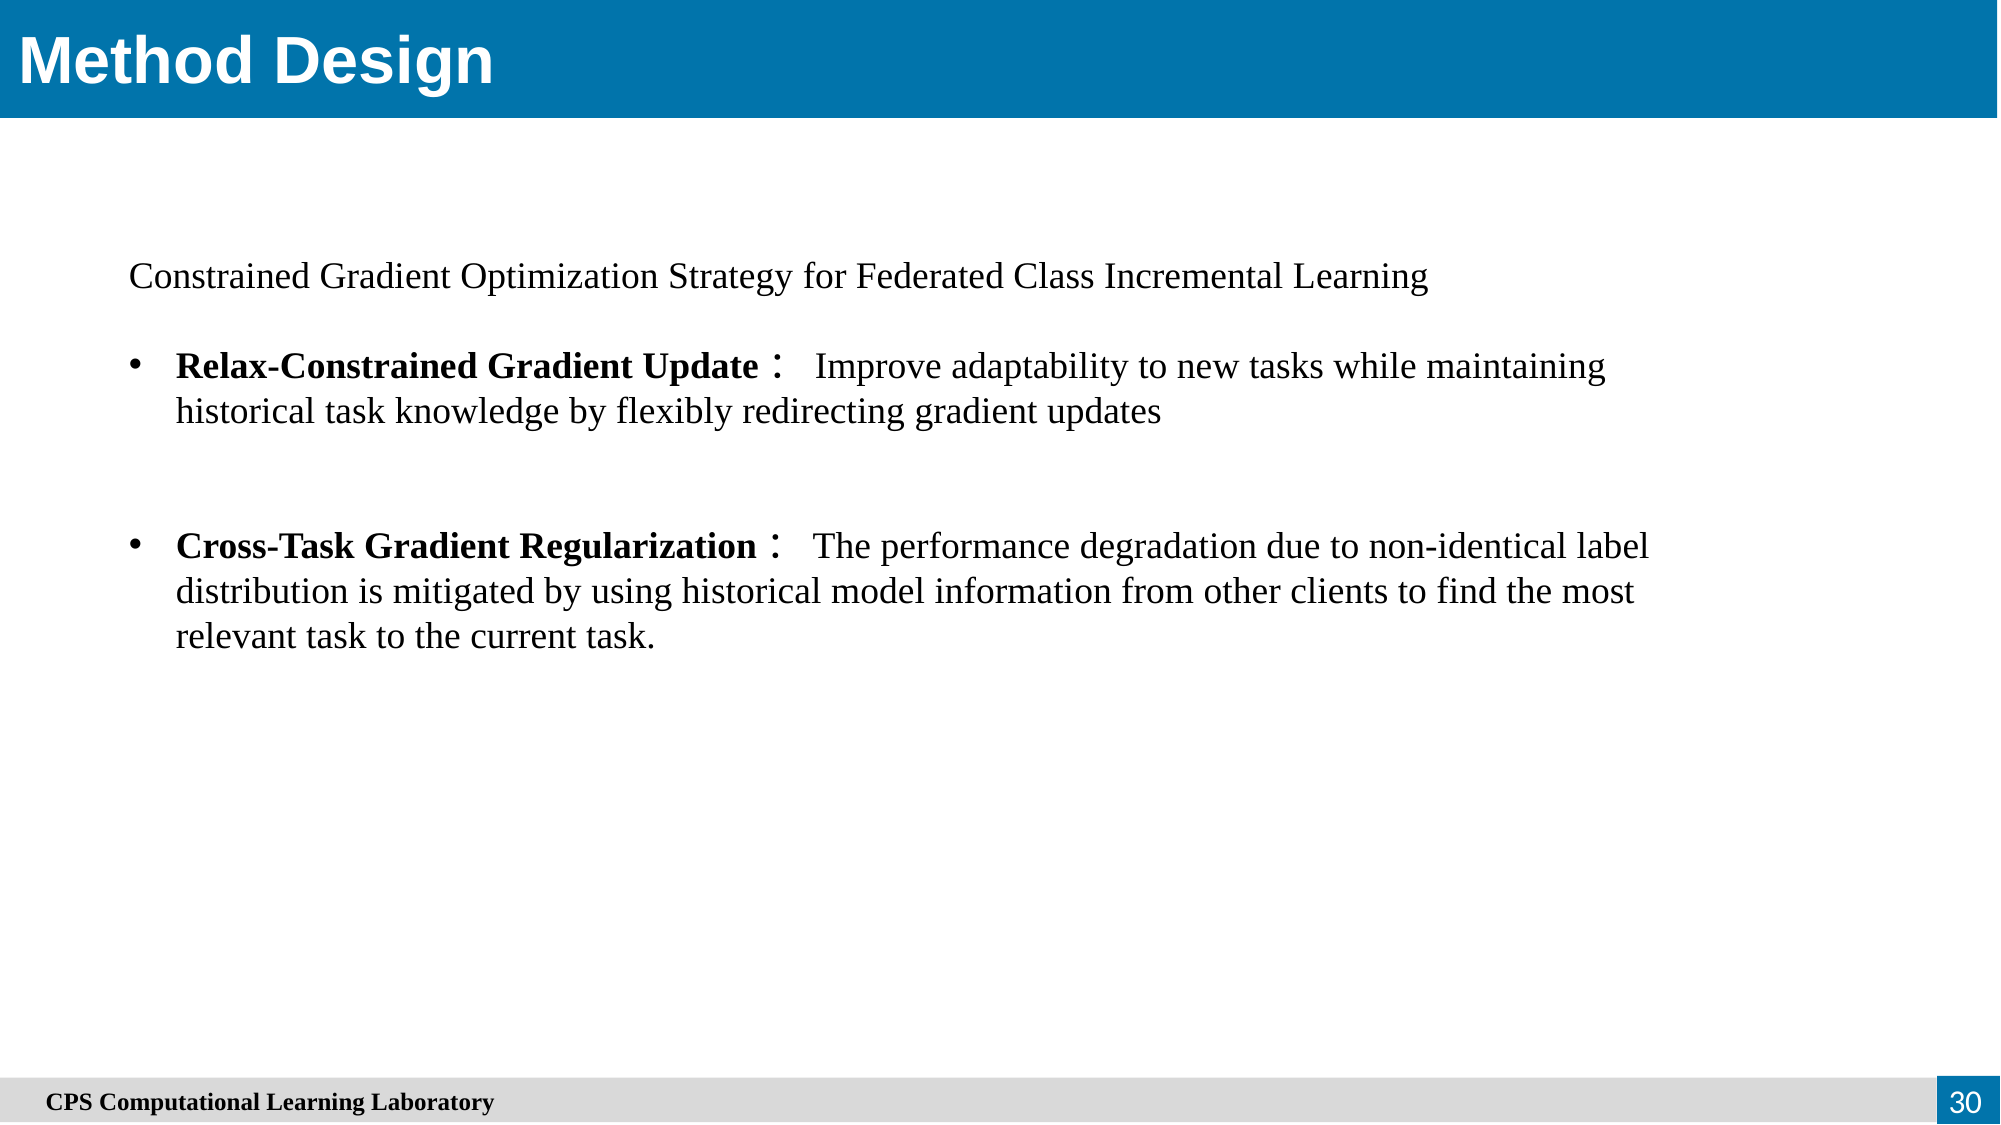

Method Design

Constrained Gradient Optimization Strategy for Federated Class Incremental Learning

Relax-Constrained Gradient Update：Improve adaptability to new tasks while maintaining historical task knowledge by flexibly redirecting gradient updates

Cross-Task Gradient Regularization：The performance degradation due to non-identical label distribution is mitigated by using historical model information from other clients to find the most relevant task to the current task.
30
　CPS Computational Learning Laboratory